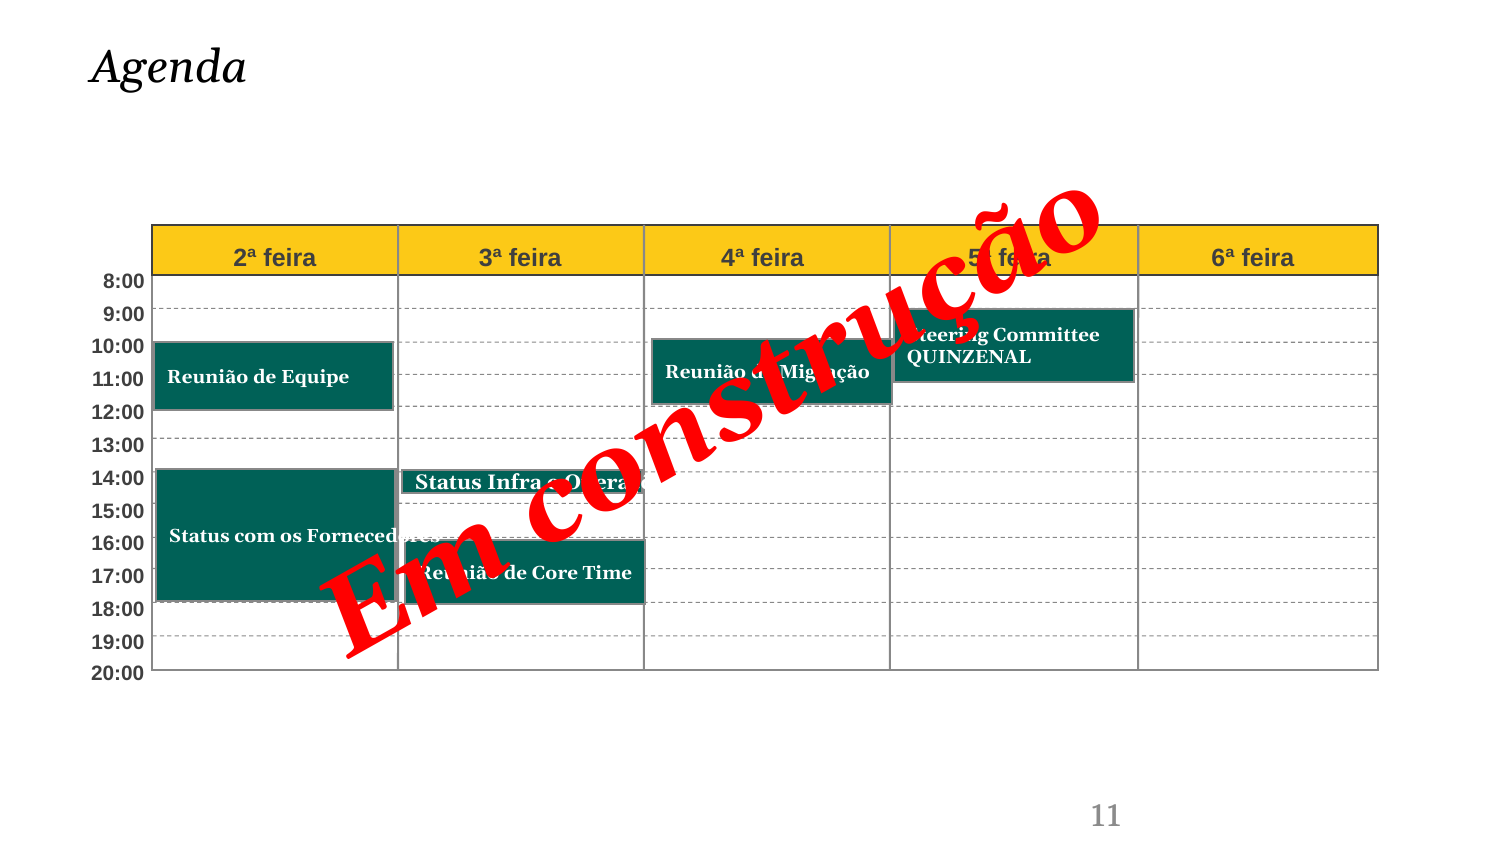

# Agenda

2ª feira
3ª feira
4ª feira
5ª feira
6ª feira
8:00

9:00

Steering Committee
QUINZENAL
10:00
Reunião de Migração

Reunião de Equipe
11:00
Em construção

12:00

13:00

14:00
Status com os Fornecedores
Status Infra e Operações

15:00

16:00

Reunião de Core Time
17:00
18:00

19:00

20:00

11